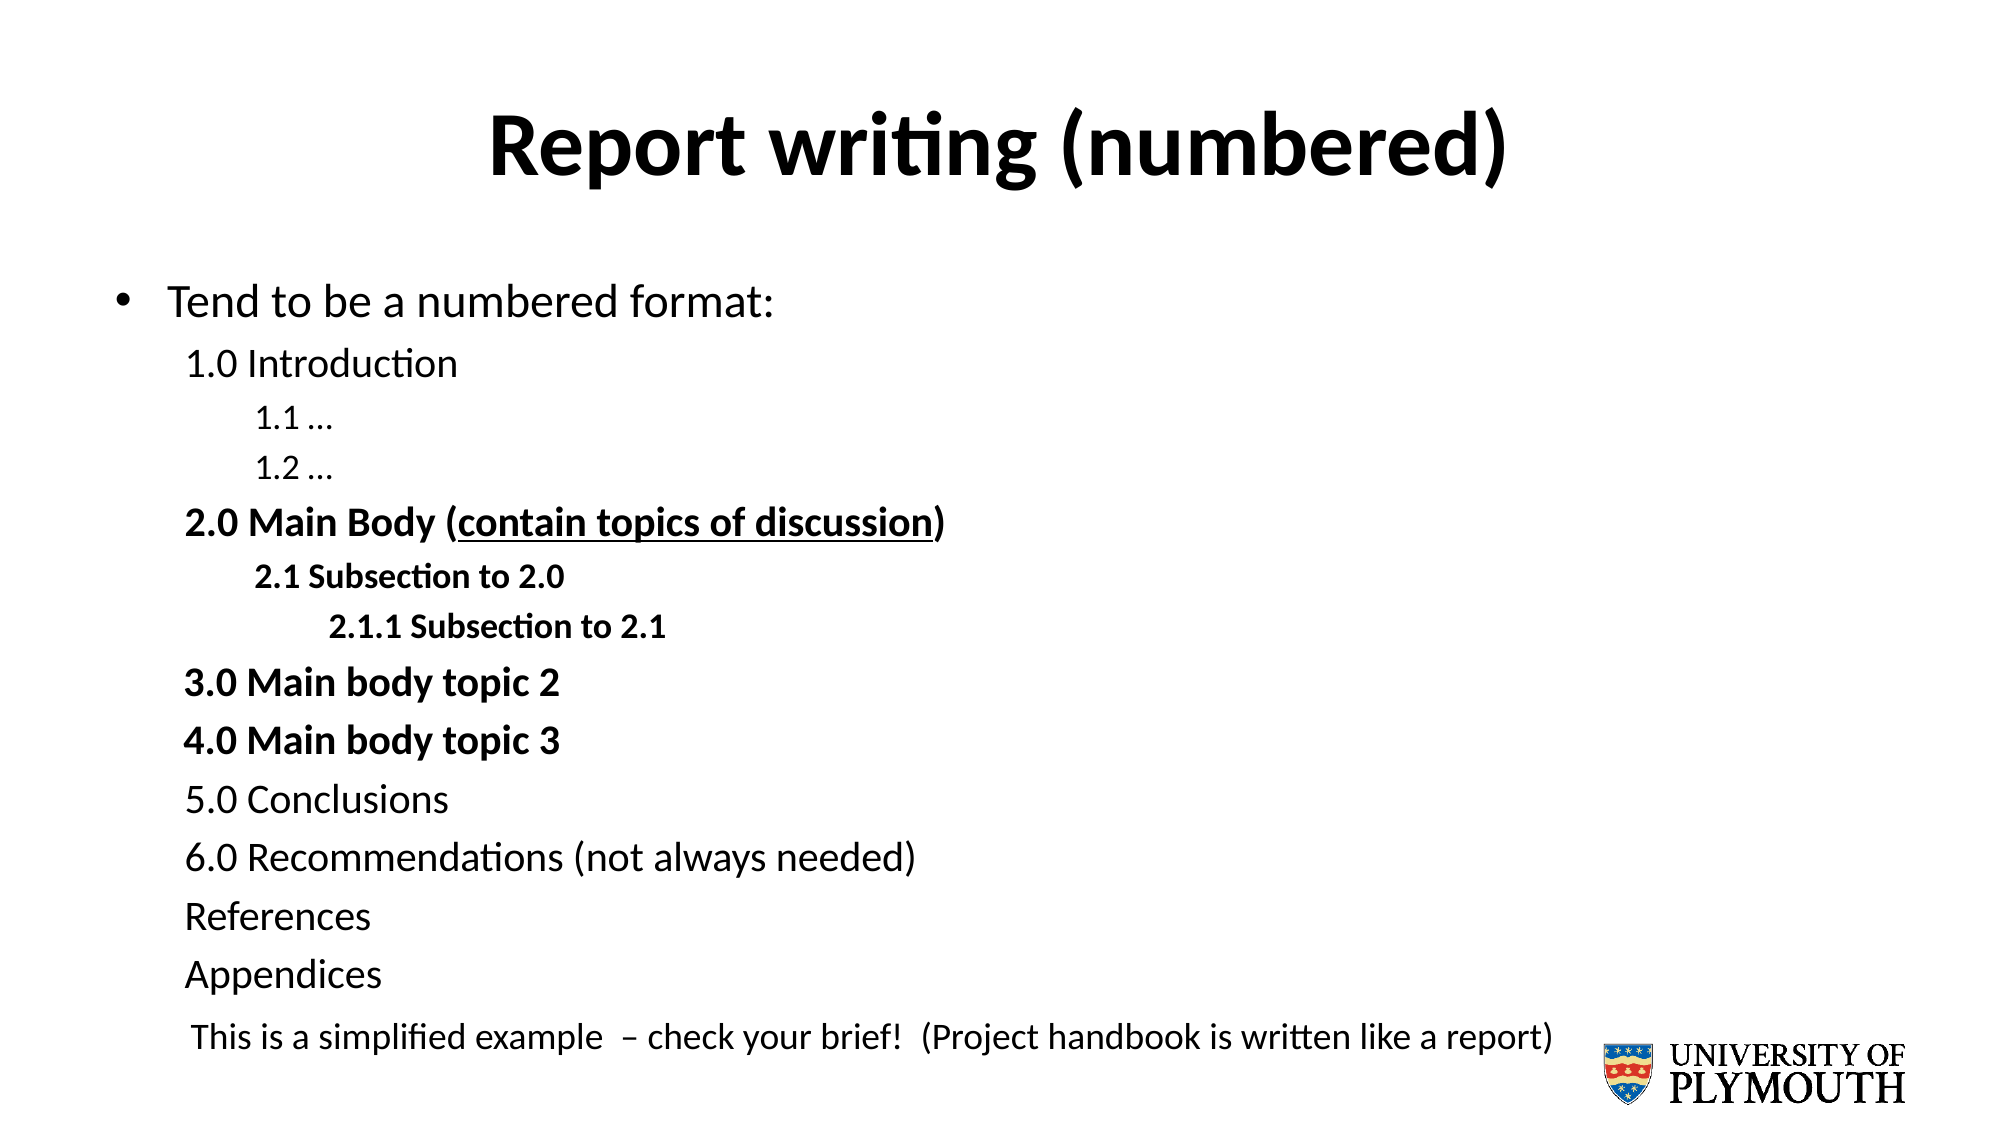

# Report writing (numbered)
Tend to be a numbered format:
1.0 Introduction
1.1 …
1.2 …
2.0 Main Body (contain topics of discussion)
2.1 Subsection to 2.0
         2.1.1 Subsection to 2.1
3.0 Main body topic 2
4.0 Main body topic 3
5.0 Conclusions
6.0 Recommendations (not always needed)
References
Appendices
This is a simplified example  – check your brief!  (Project handbook is written like a report)